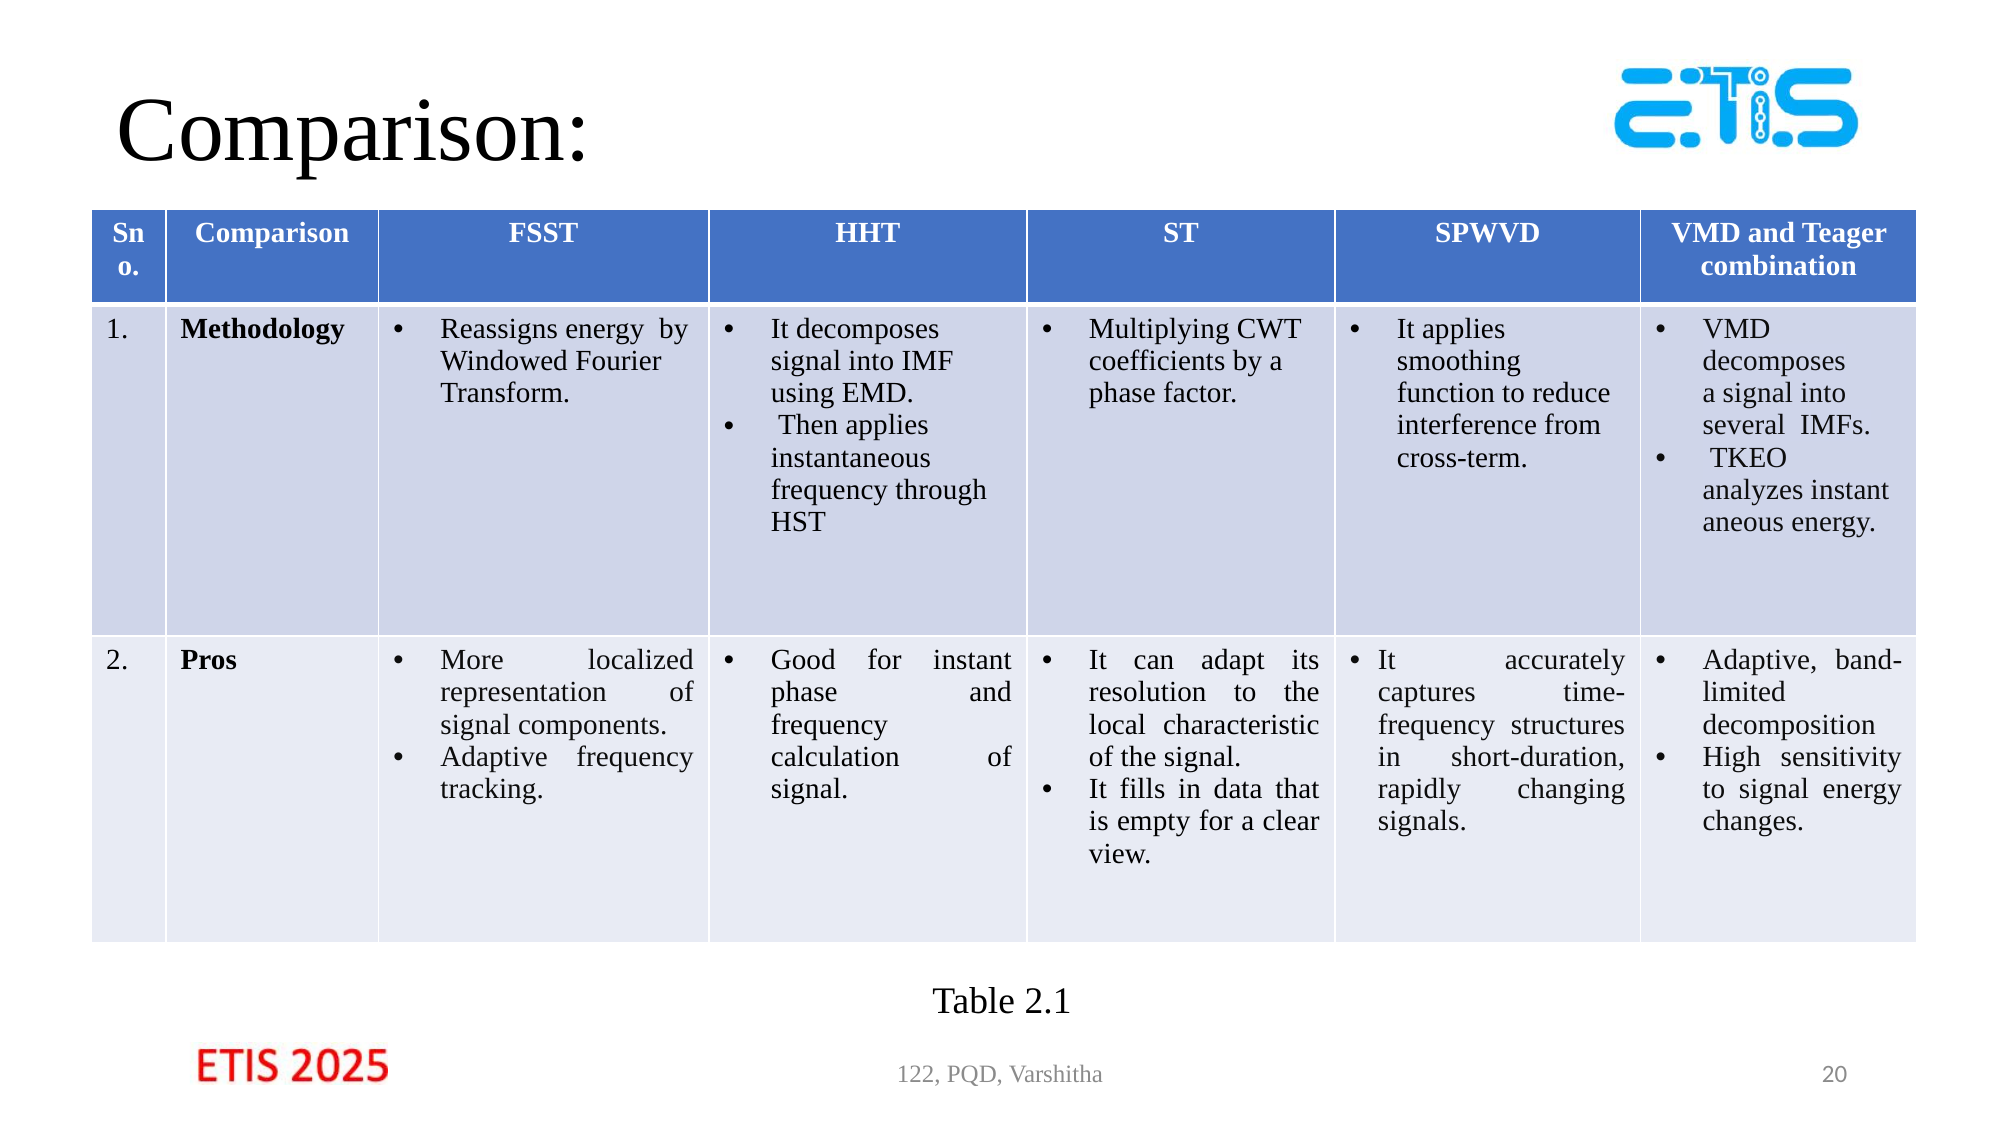

# Comparison:
| Sno. | Comparison | FSST | HHT | ST | SPWVD | VMD and Teager combination |
| --- | --- | --- | --- | --- | --- | --- |
| 1. | Methodology | Reassigns energy  by Windowed Fourier Transform. | It decomposes signal into IMF using EMD.  Then applies instantaneous frequency through HST | Multiplying CWT coefficients by a phase factor. | It applies smoothing function to reduce interference from cross-term. | VMD decomposes a signal into several  IMFs.  TKEO analyzes instantaneous energy. |
| 2. | Pros | More localized representation of signal components. Adaptive frequency tracking. | Good for instant phase and frequency calculation of signal. | It can adapt its resolution to the local characteristic of the signal. It fills in data that is empty for a clear view. | It accurately captures time-frequency structures in short-duration, rapidly changing signals. | Adaptive, band-limited decomposition High sensitivity to signal energy changes. |
Table 2.1
122, PQD, Varshitha
20